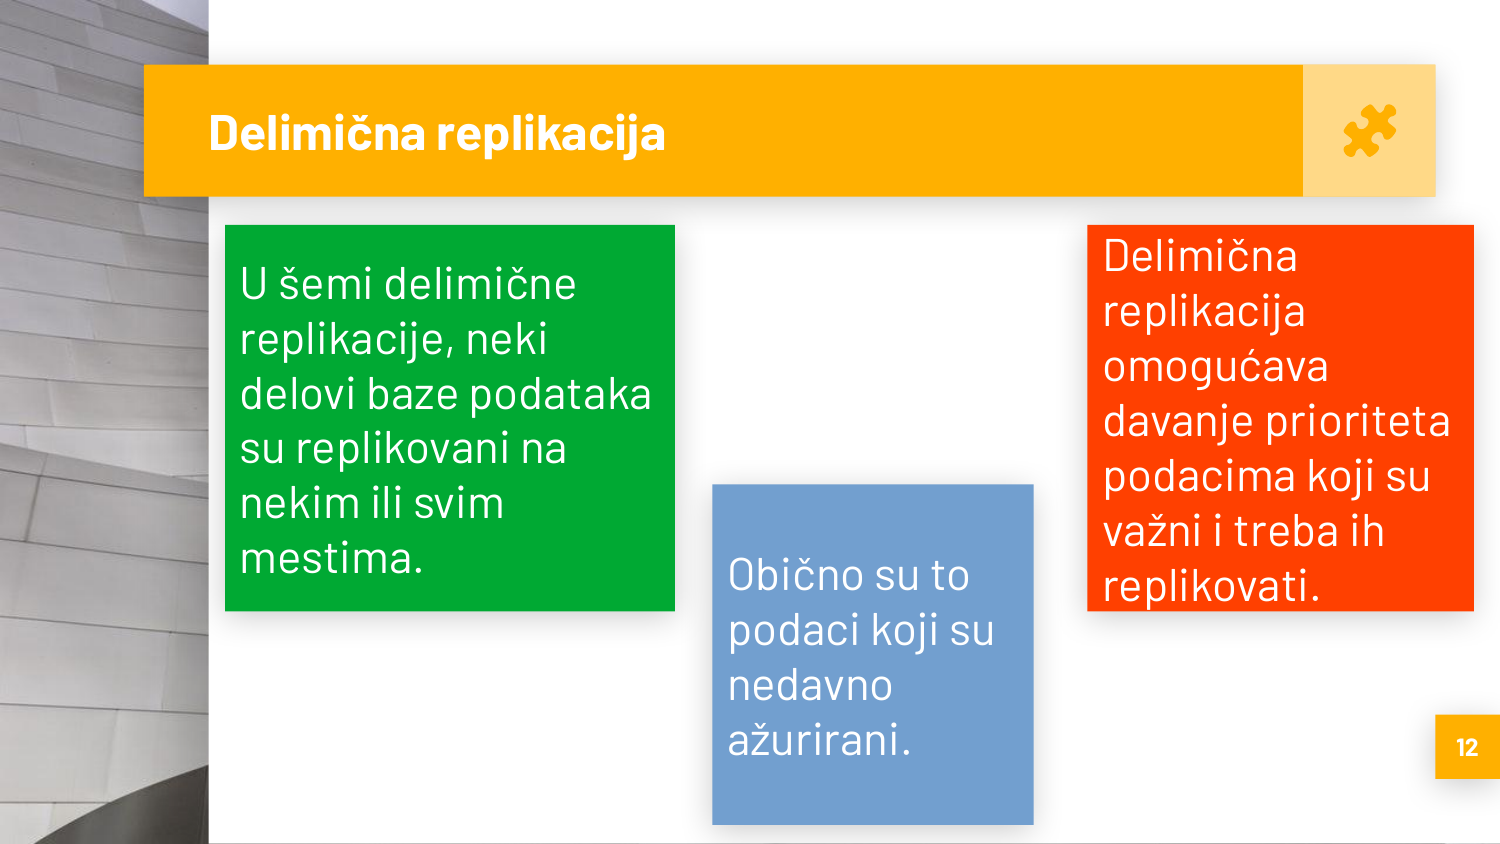

Delimična replikacija

U šemi delimične replikacije, neki delovi baze podataka su replikovani na nekim ili svim mestima.
Delimična replikacija omogućava davanje prioriteta podacima koji su važni i treba ih replikovati.
Obično su to podaci koji su nedavno ažurirani.
12